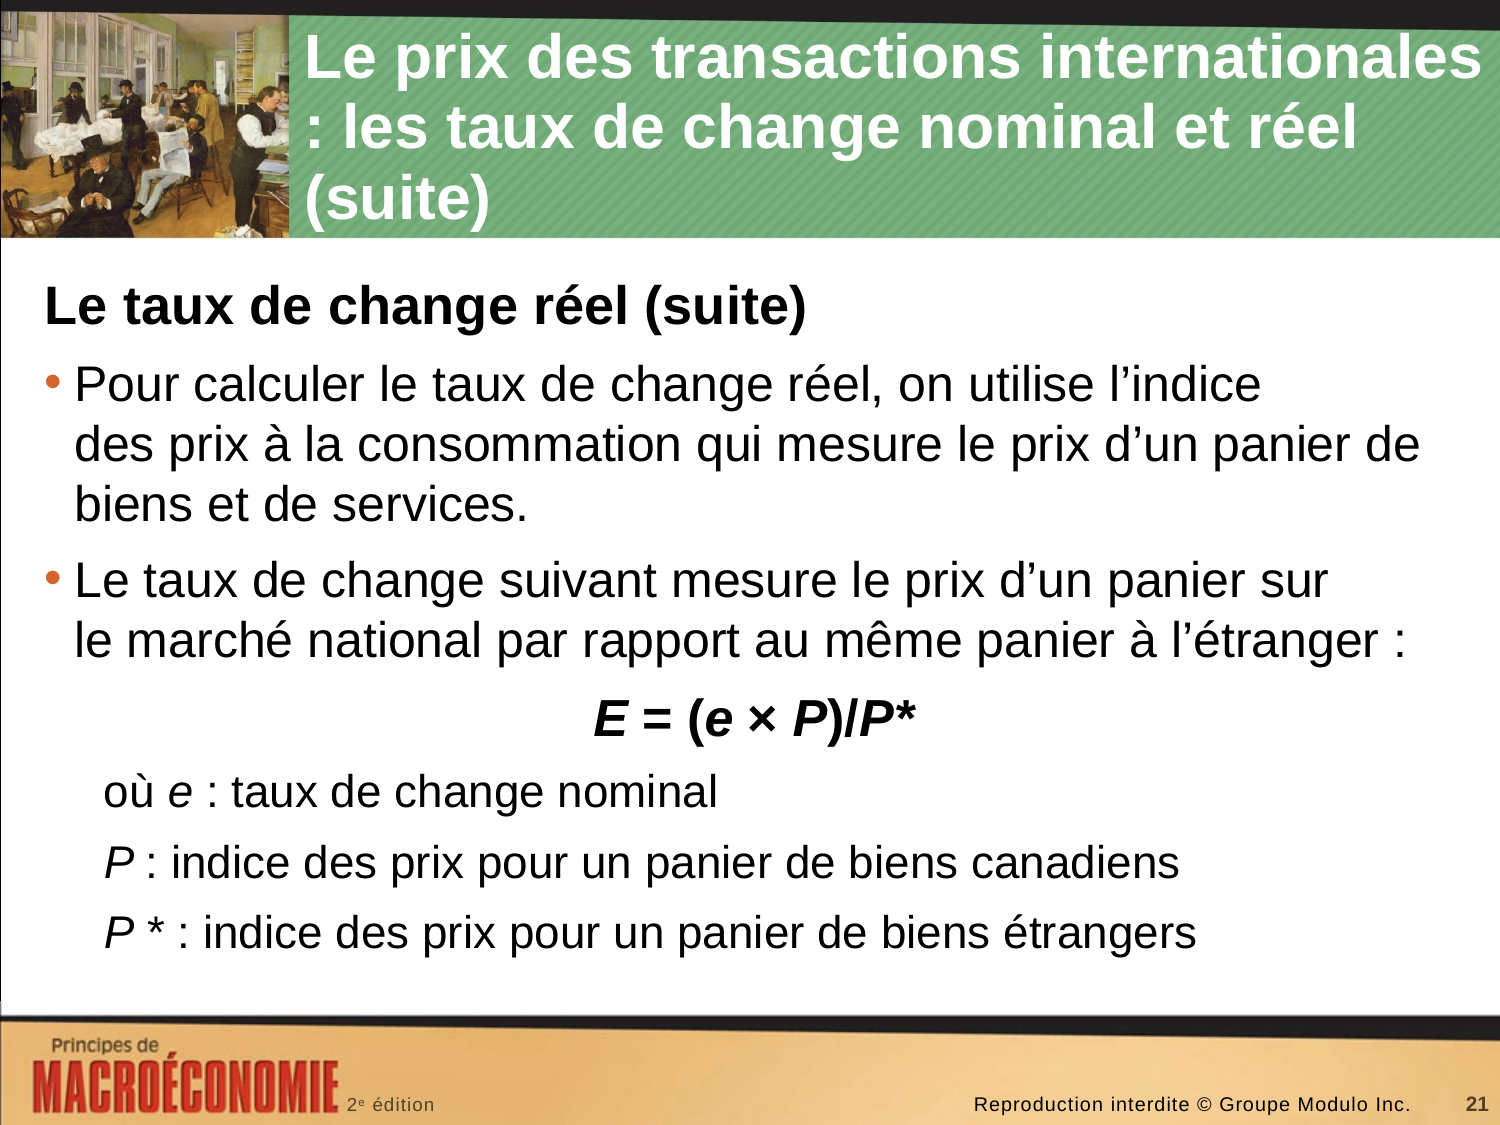

# Le prix des transactions internationales : les taux de change nominal et réel (suite)
Le taux de change réel (suite)
Pour calculer le taux de change réel, on utilise l’indice         des prix à la consommation qui mesure le prix d’un panier de biens et de services.
Le taux de change suivant mesure le prix d’un panier sur       le marché national par rapport au même panier à l’étranger :
E = (e × P)/P*
où e : taux de change nominal
P : indice des prix pour un panier de biens canadiens
P * : indice des prix pour un panier de biens étrangers

21